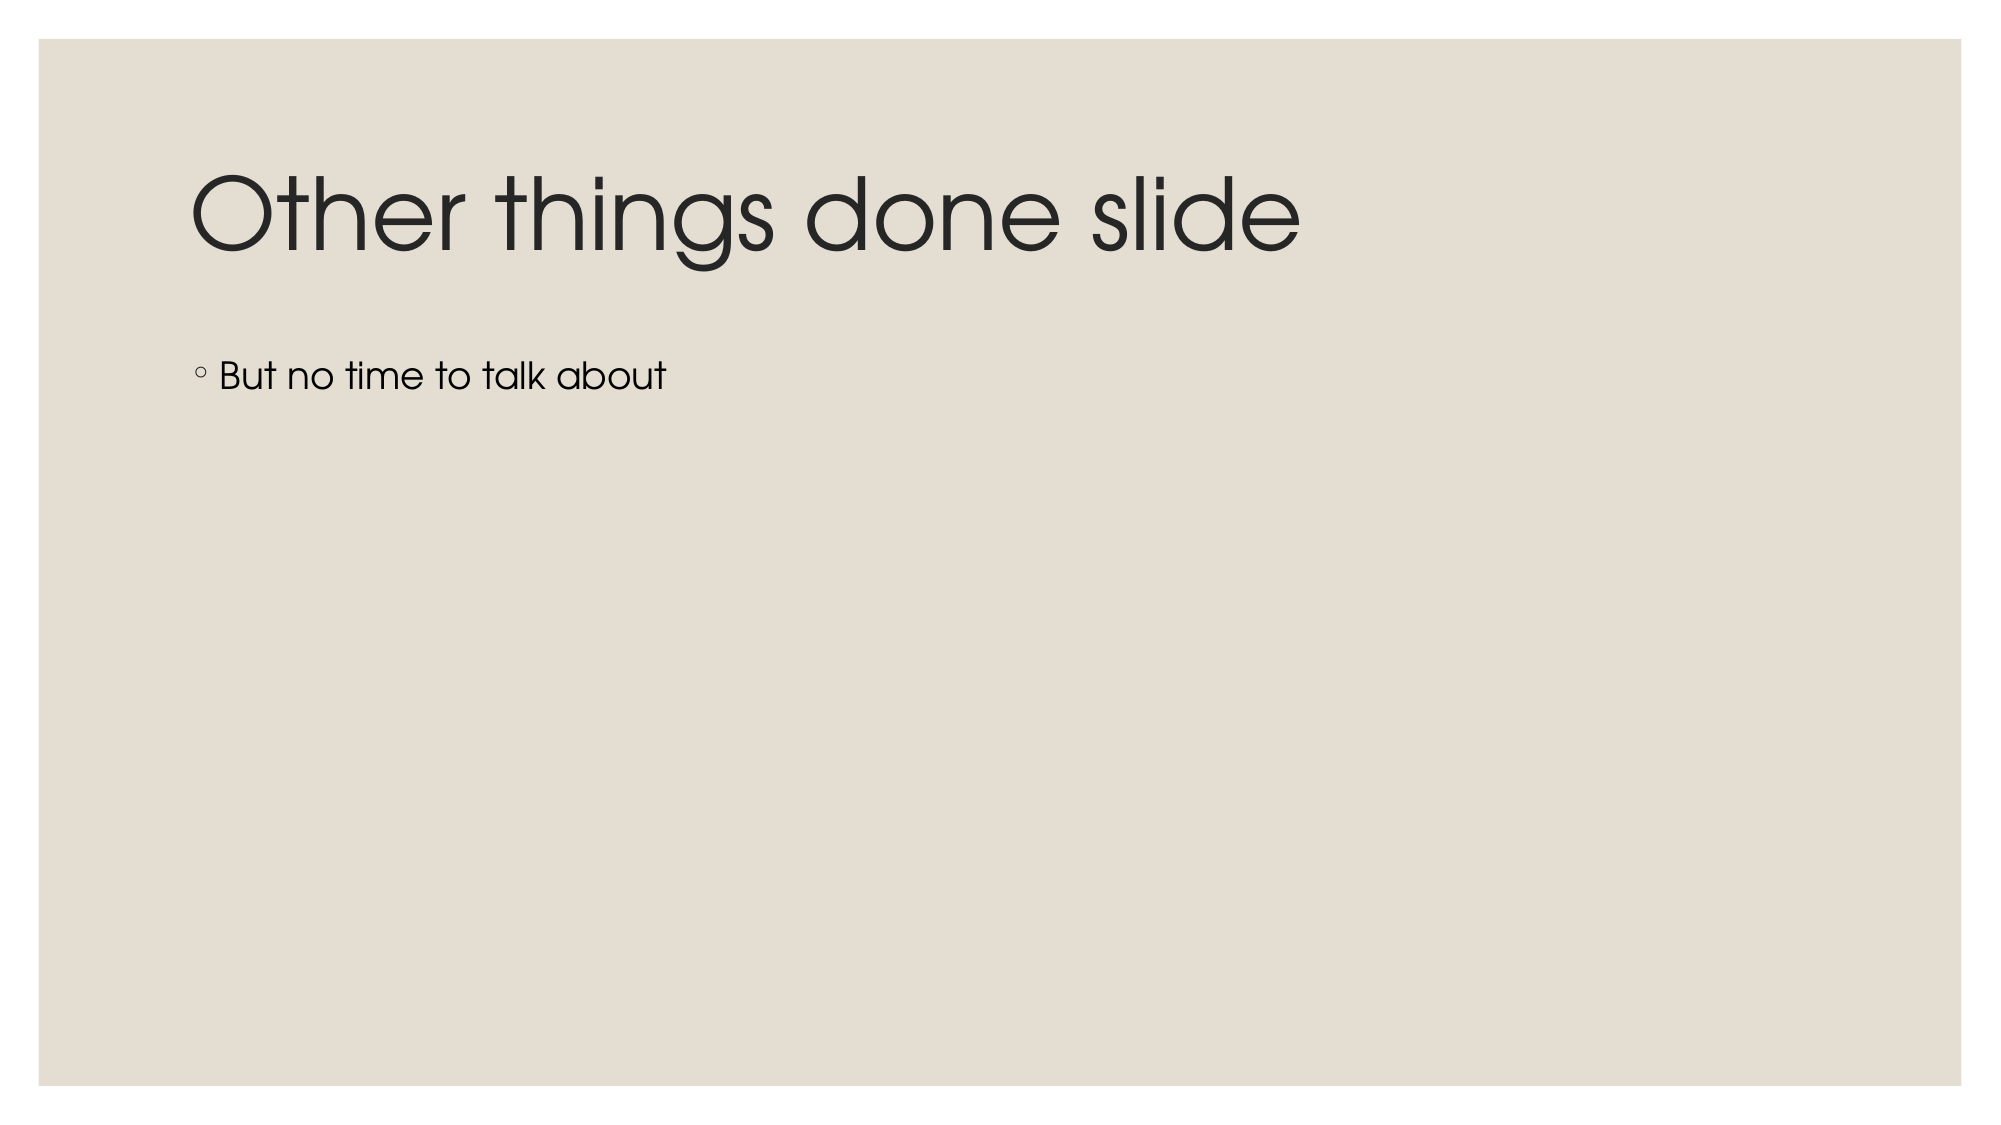

# Other things done slide
But no time to talk about